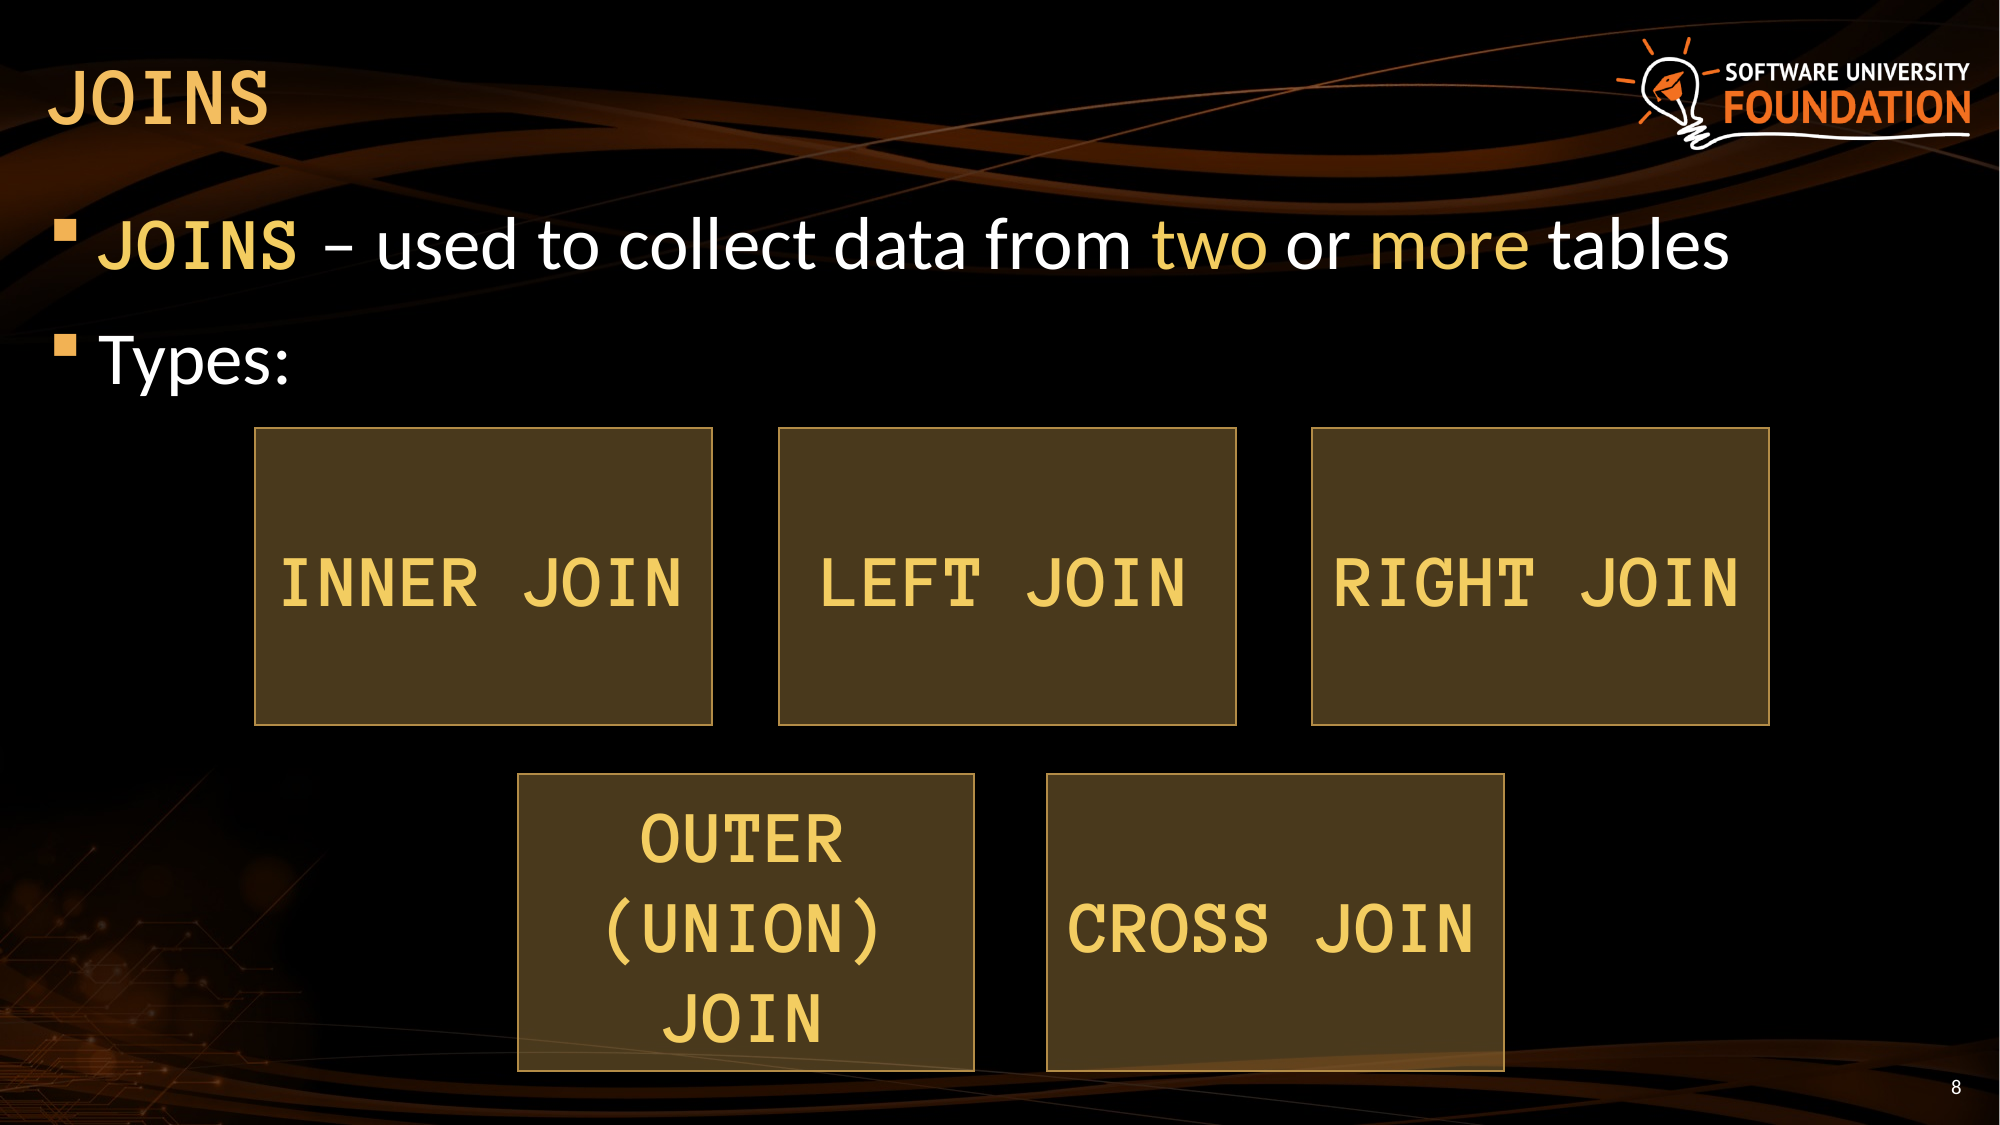

# JOINS
JOINS – used to collect data from two or more tables
Types:

INNER JOIN
LEFT JOIN
RIGHT JOIN
OUTER (UNION) JOIN
CROSS JOIN
8